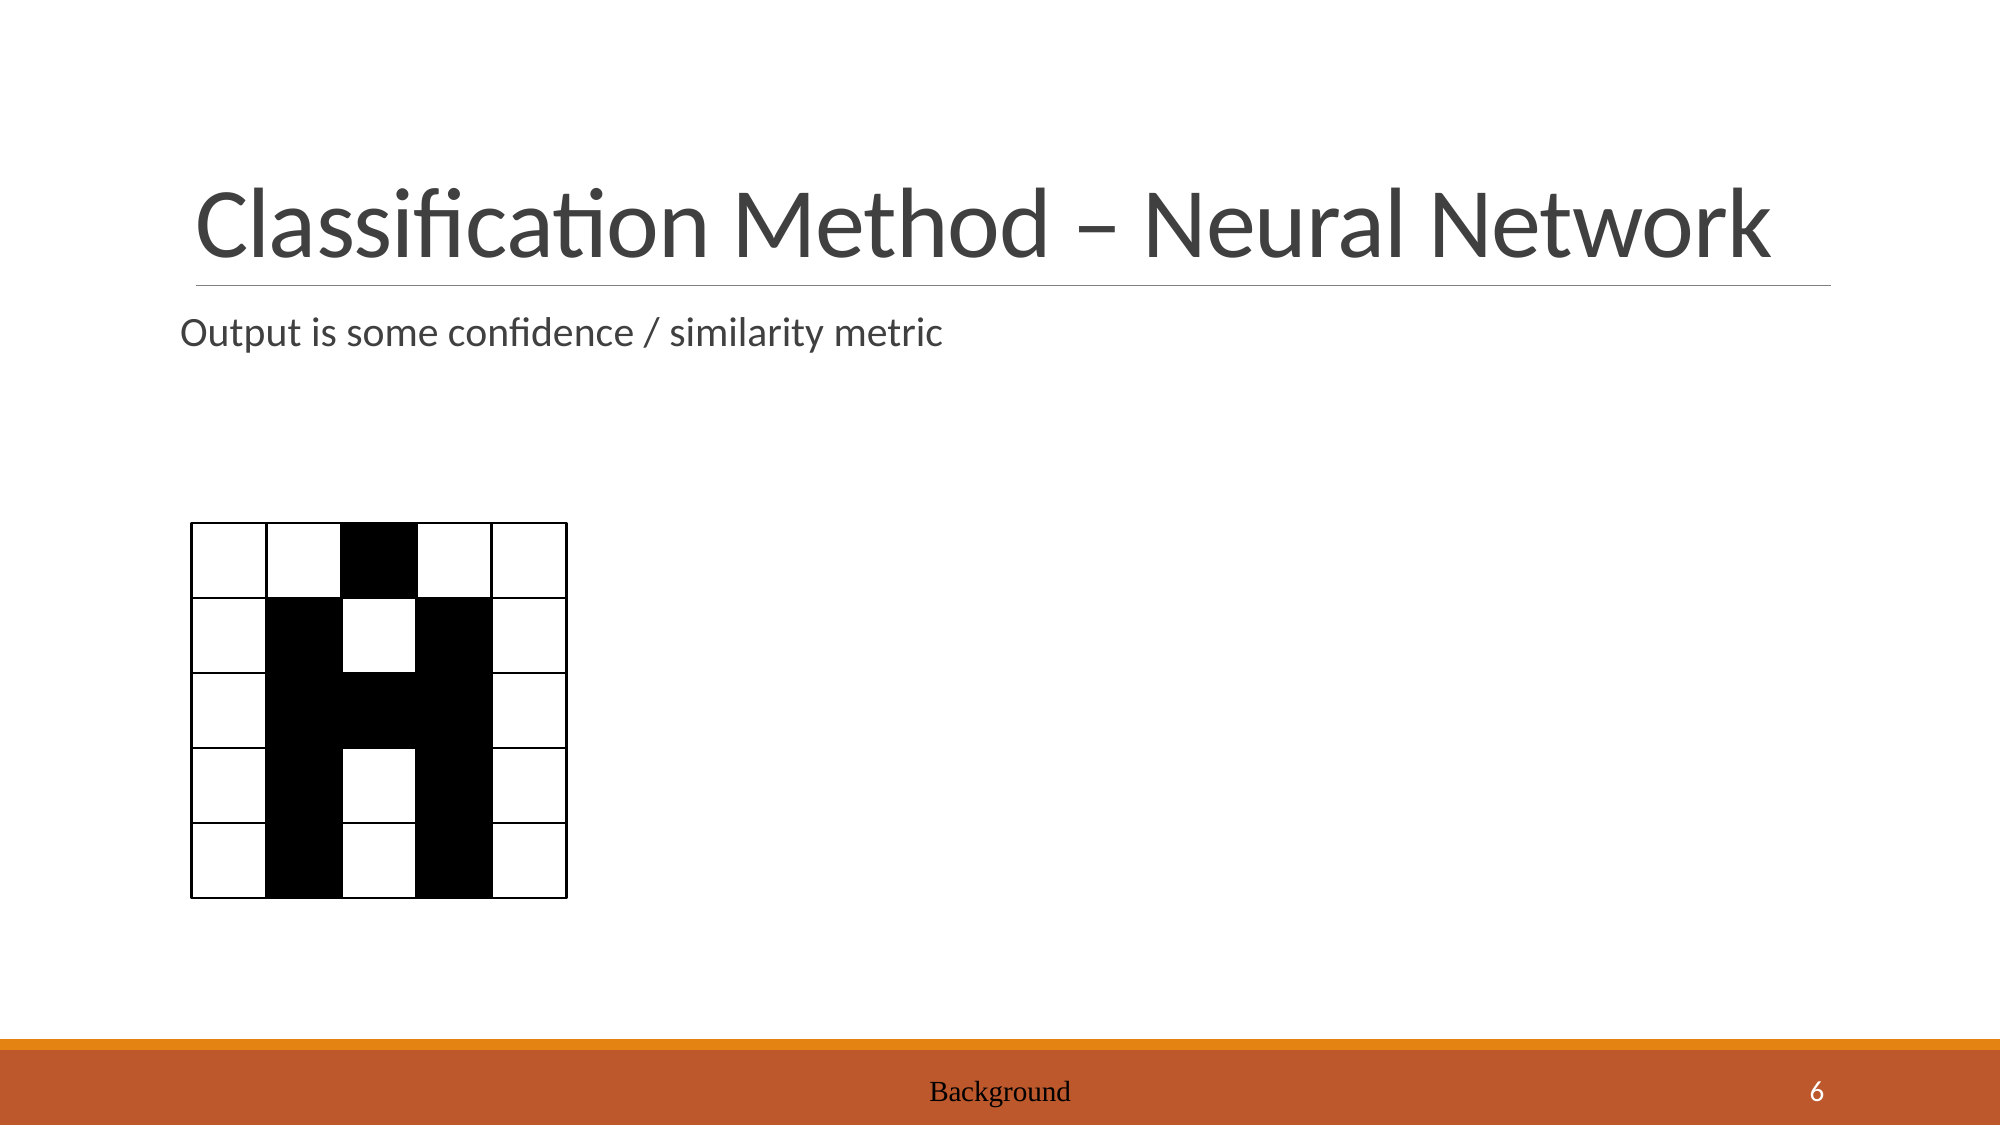

# Classification Method – Neural Network
Output is some confidence / similarity metric

Background
6